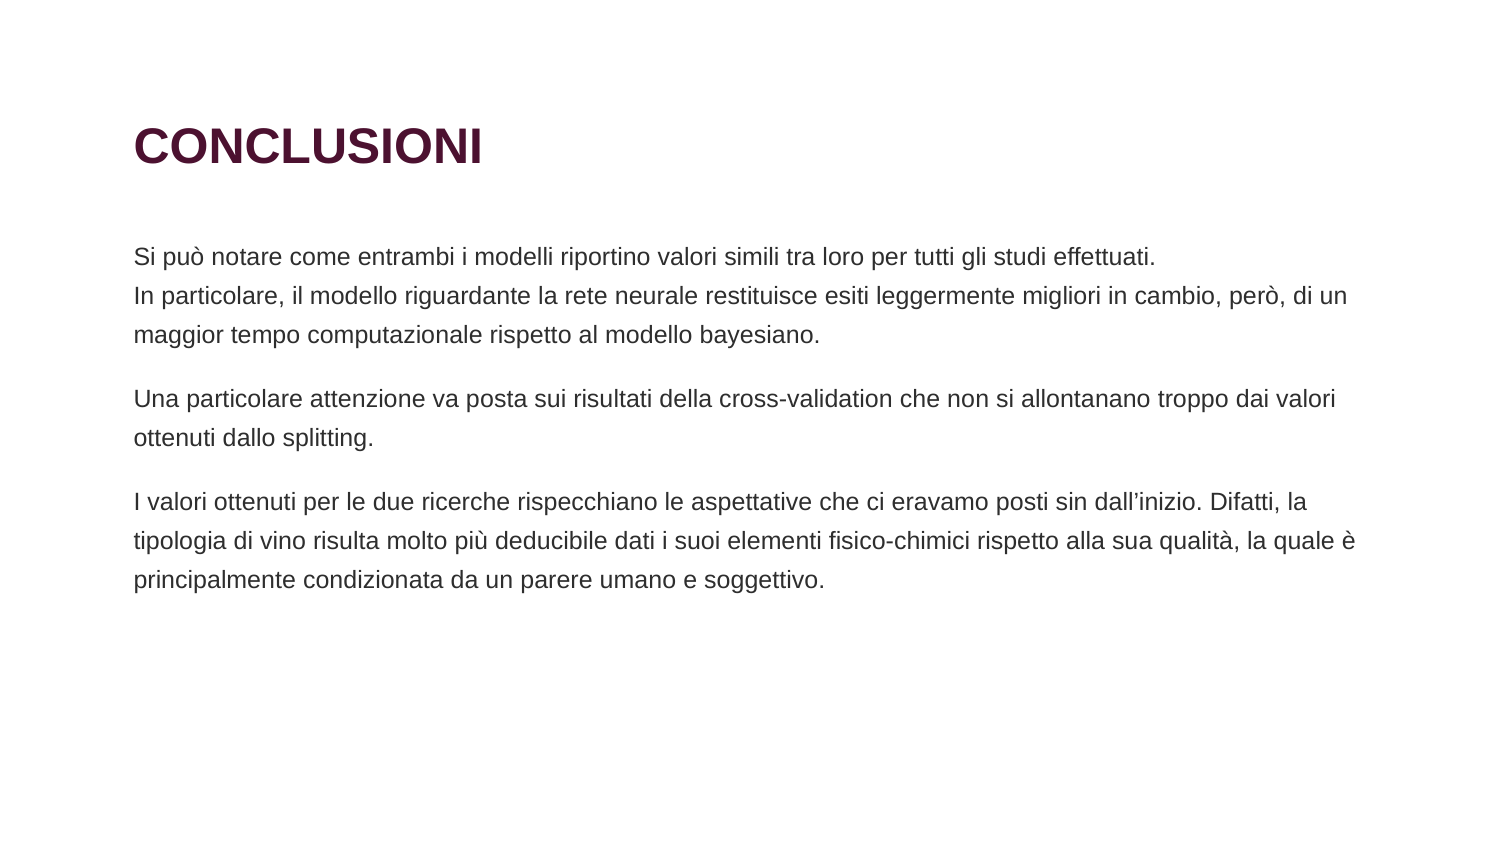

CONCLUSIONI
Si può notare come entrambi i modelli riportino valori simili tra loro per tutti gli studi effettuati.
In particolare, il modello riguardante la rete neurale restituisce esiti leggermente migliori in cambio, però, di un maggior tempo computazionale rispetto al modello bayesiano.
Una particolare attenzione va posta sui risultati della cross-validation che non si allontanano troppo dai valori ottenuti dallo splitting.
I valori ottenuti per le due ricerche rispecchiano le aspettative che ci eravamo posti sin dall’inizio. Difatti, la tipologia di vino risulta molto più deducibile dati i suoi elementi fisico-chimici rispetto alla sua qualità, la quale è principalmente condizionata da un parere umano e soggettivo.